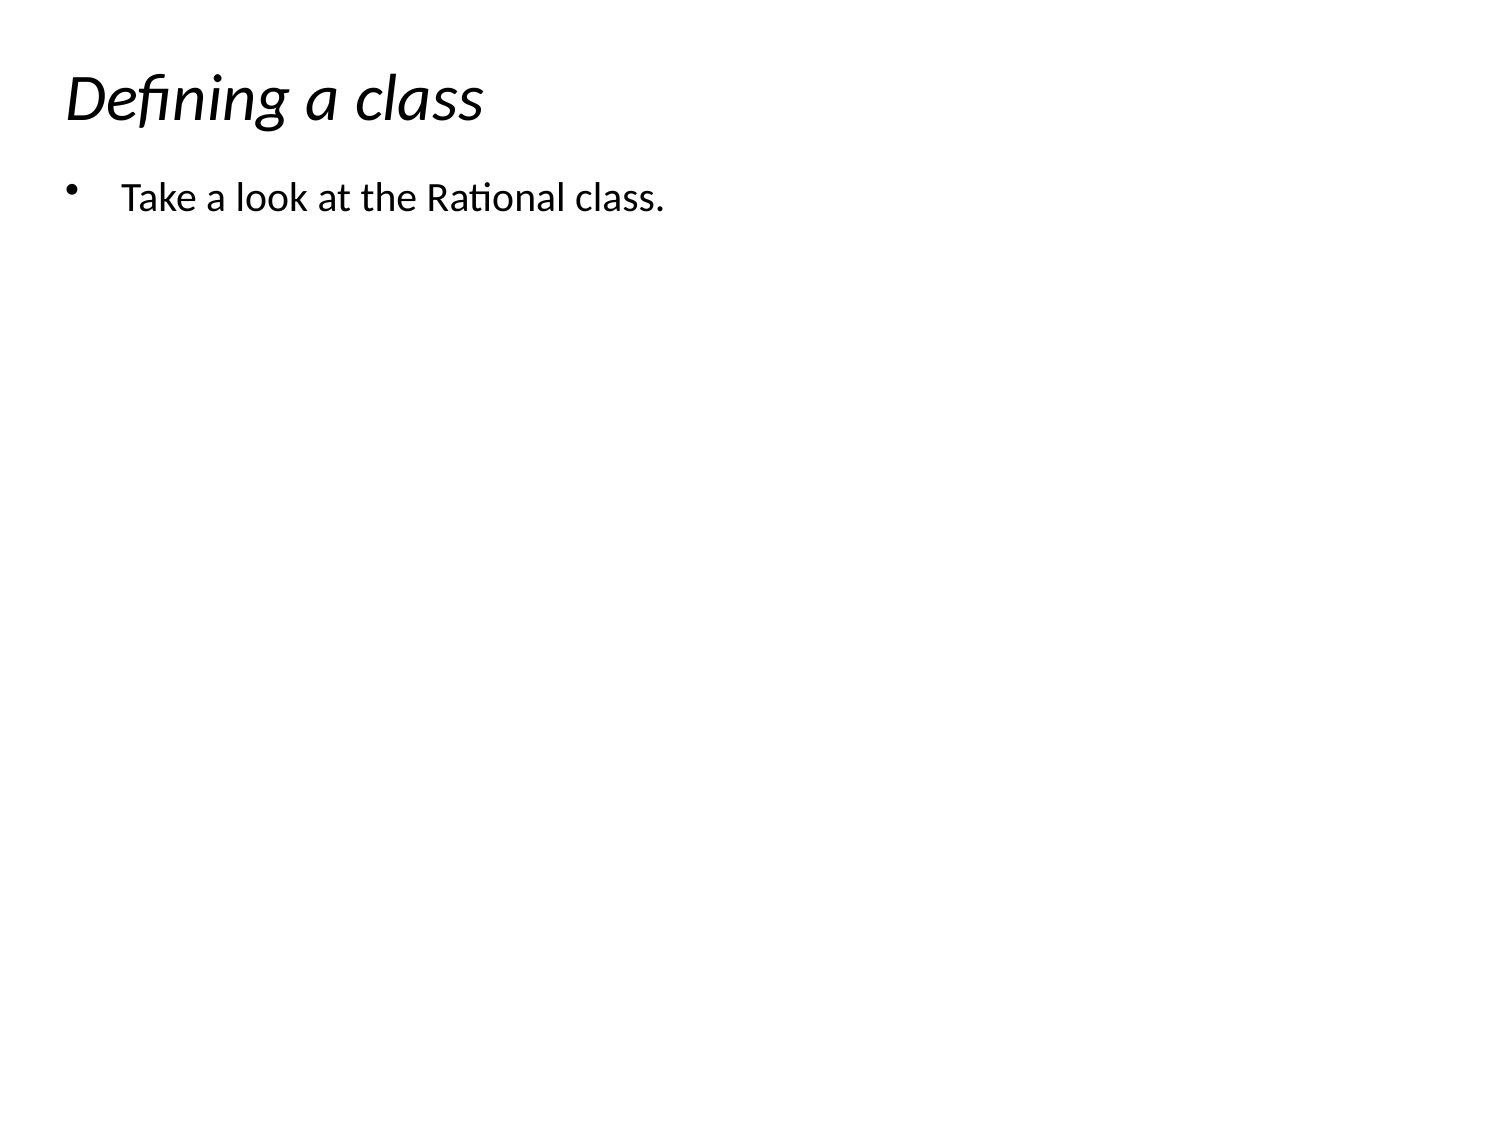

# Defining a class
Take a look at the Rational class.